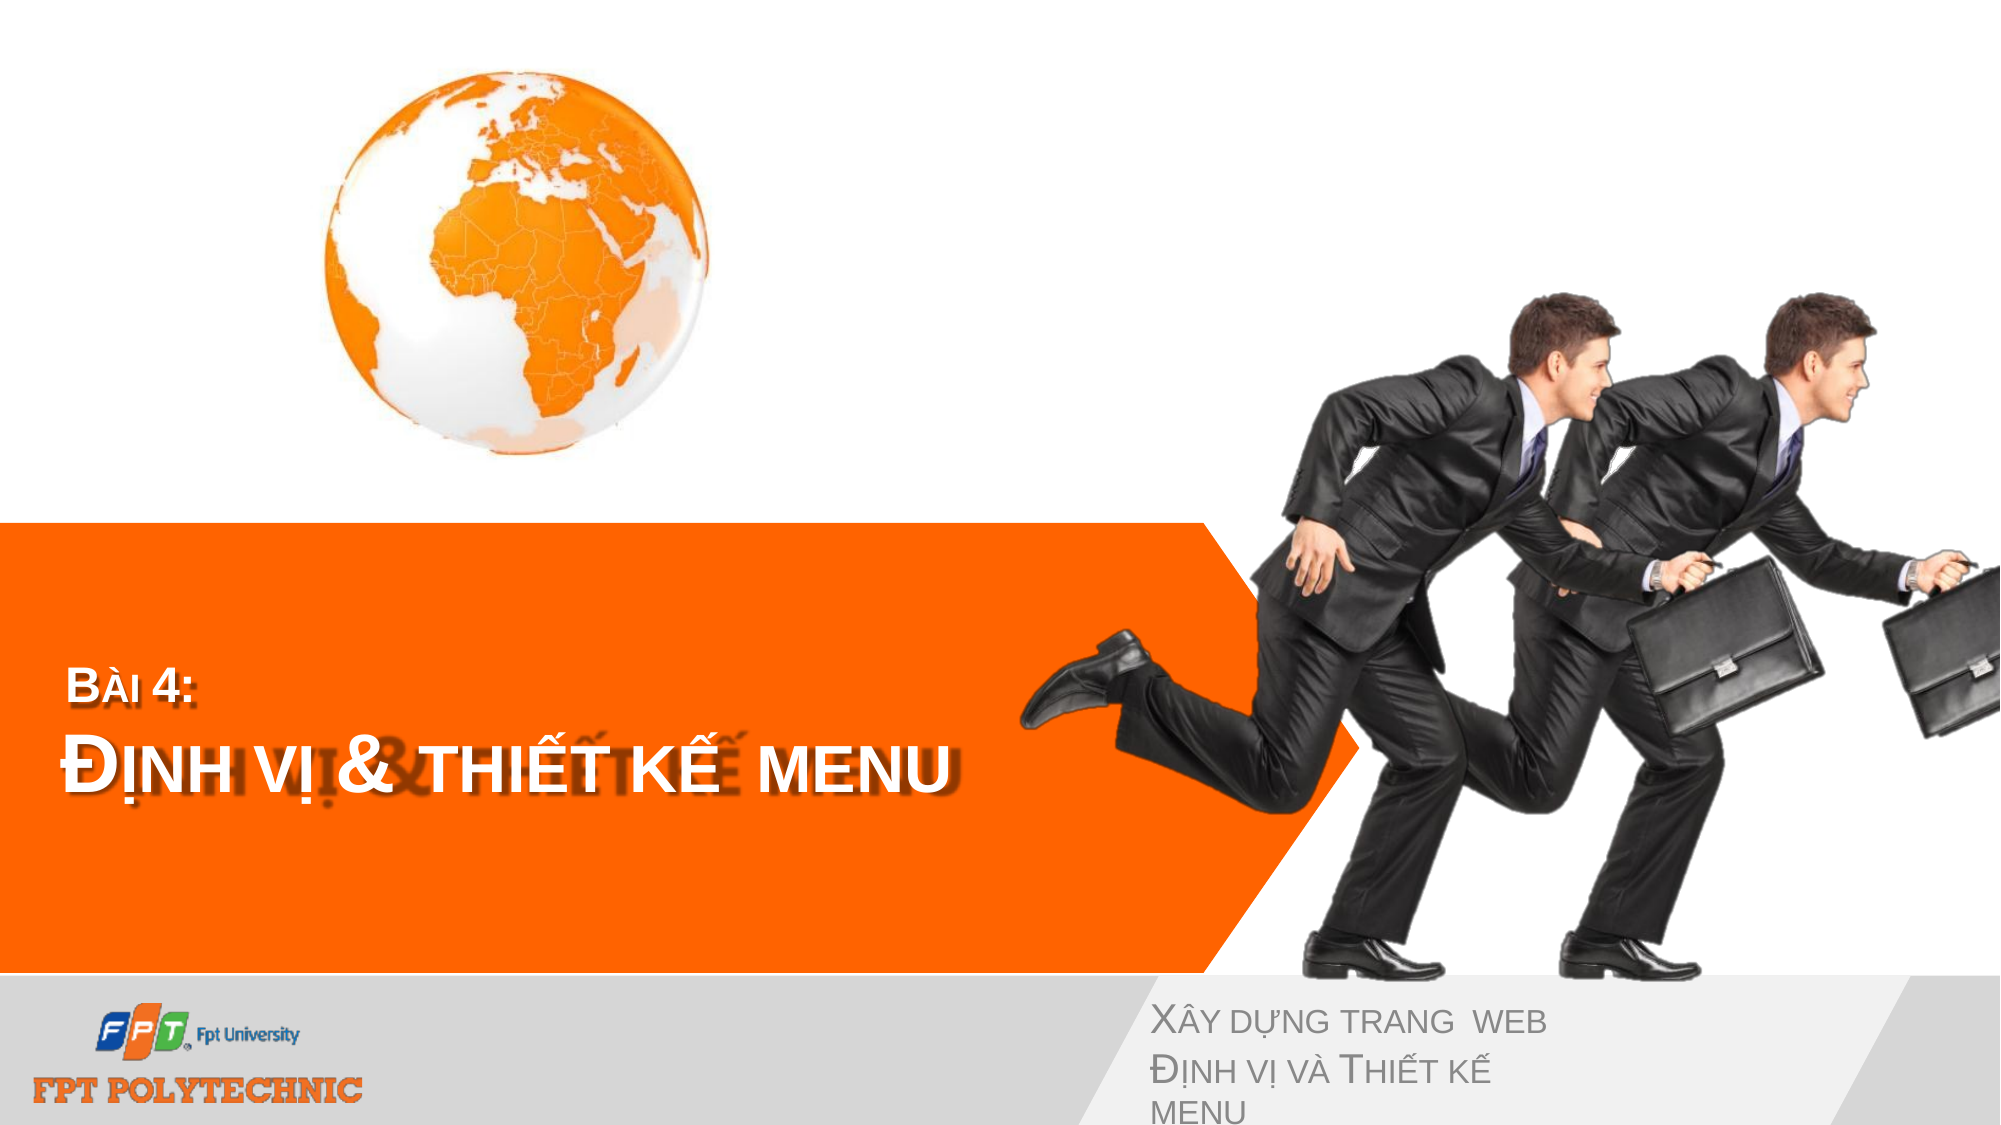

BÀI 4:
ĐỊNH VỊ & THIẾT KẾ MENU

XÂY DỰNG TRANG WEB
ĐỊNH VỊ VÀ THIẾT KẾ  MENU